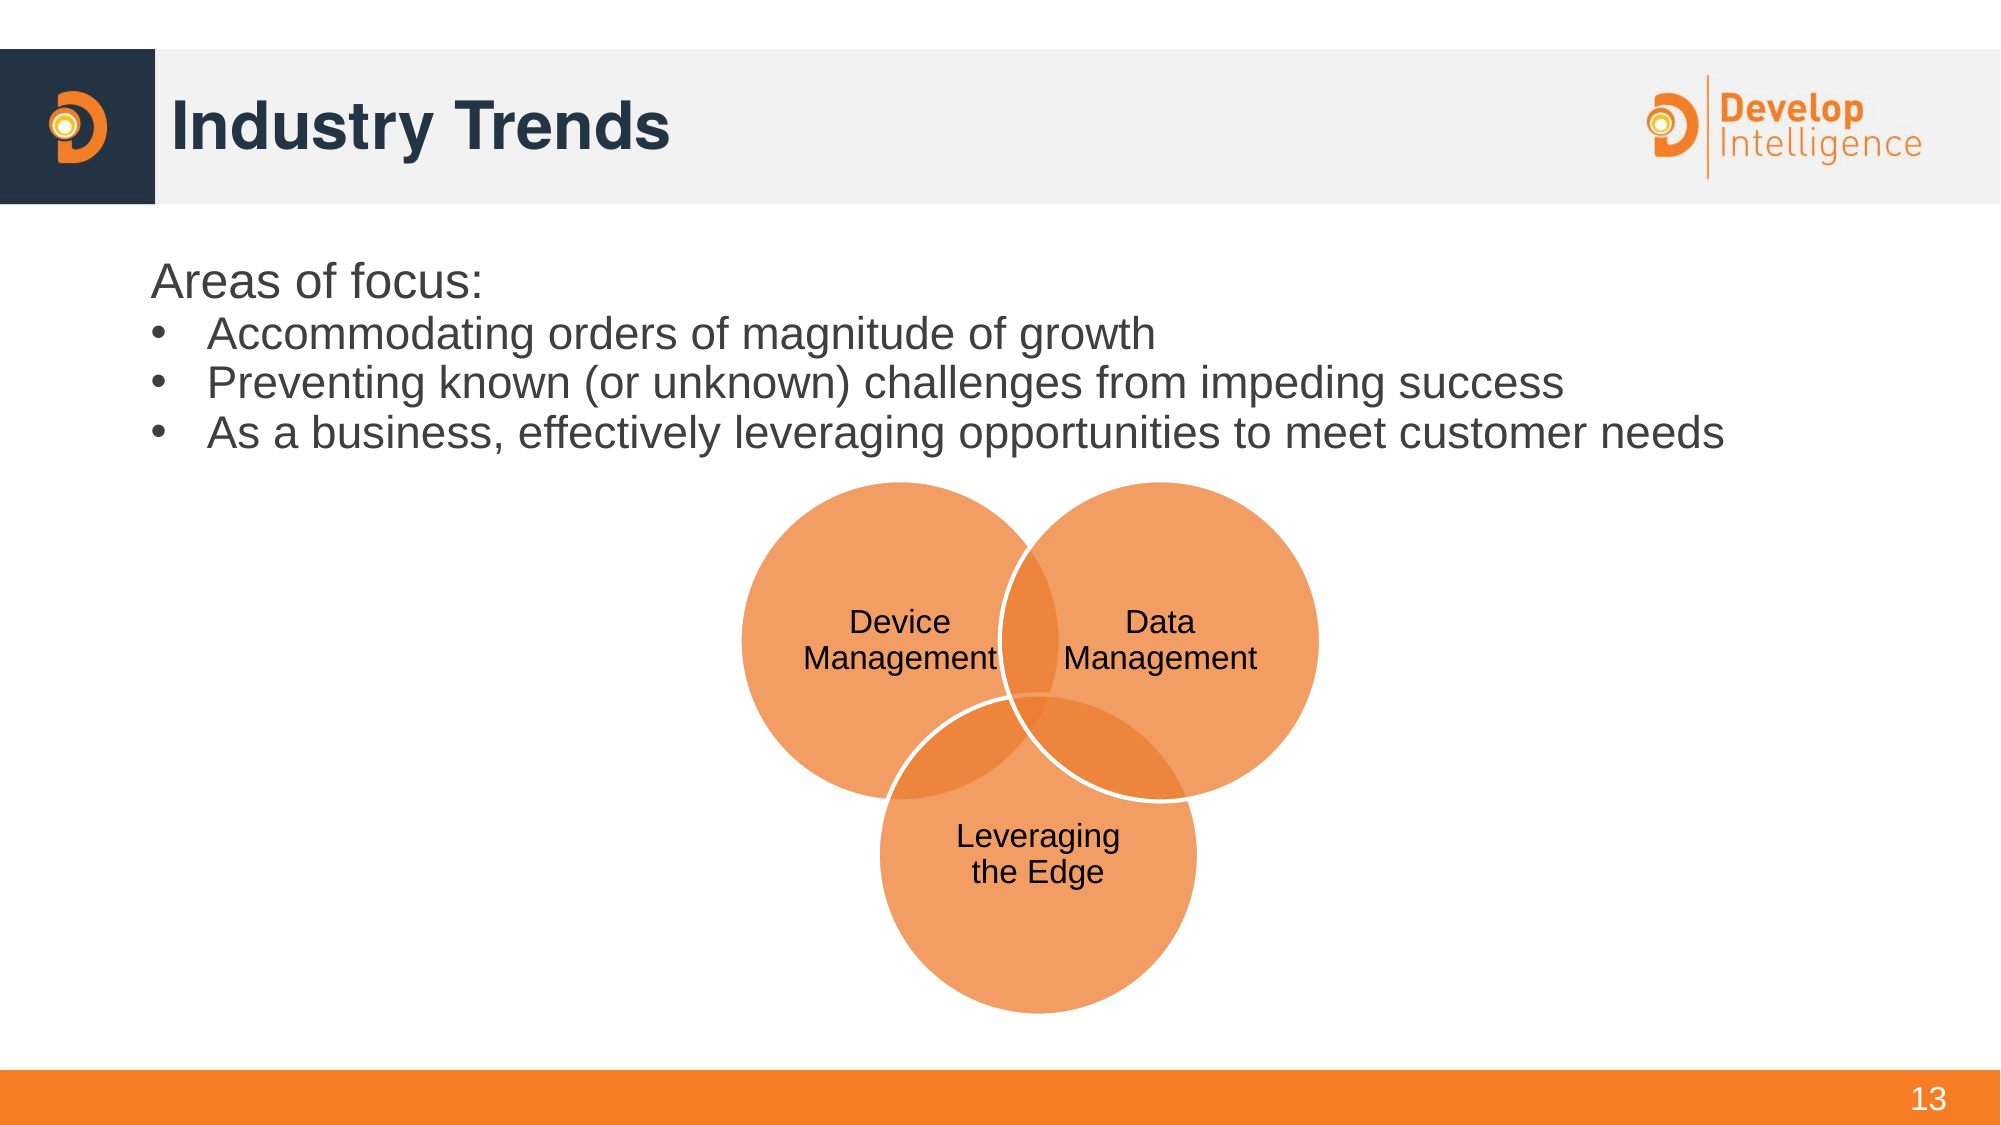

# Industry Trends
Areas of focus:
Accommodating orders of magnitude of growth
Preventing known (or unknown) challenges from impeding success
As a business, effectively leveraging opportunities to meet customer needs
Device Management
Leveraging the Edge
Data Management
13